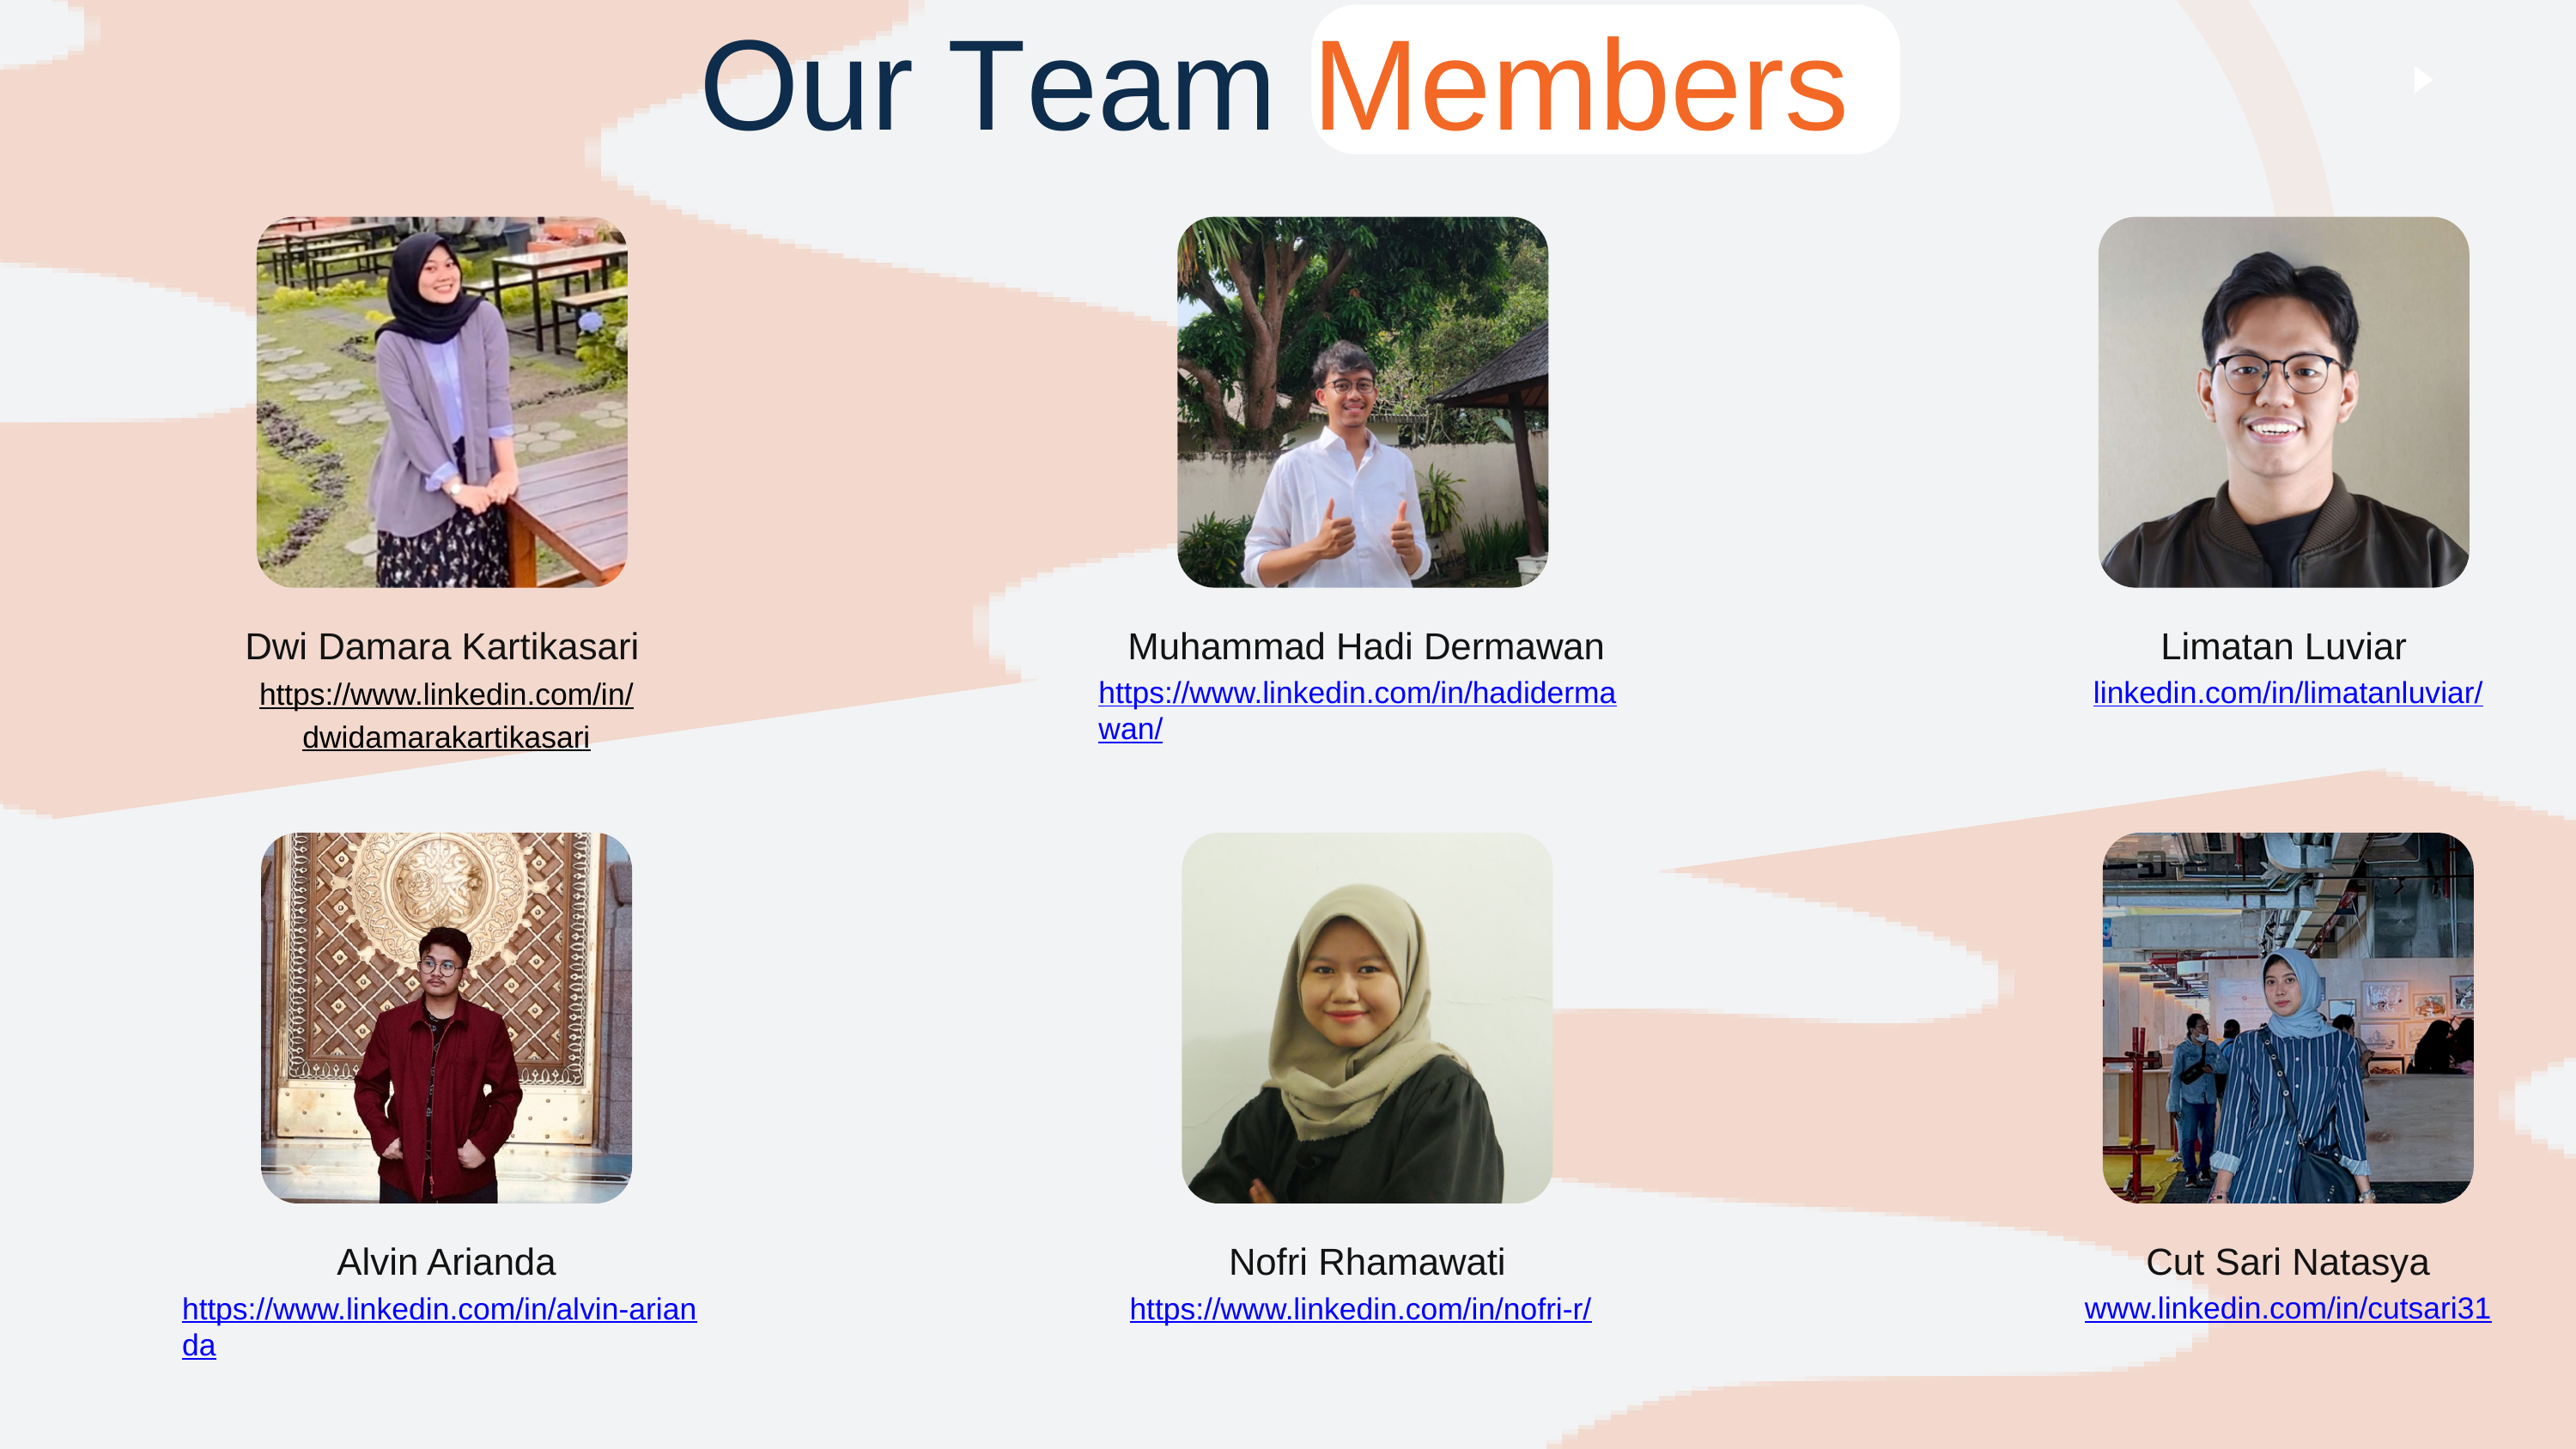

Our T﻿eam Members

Dwi Damara Kartikasari
Muhammad Hadi Dermawan
Limatan Luviar
https://www.linkedin.com/in/hadidermawan/
linkedin.com/in/limatanluviar/
https://www.linkedin.com/in/dwidamarakartikasari

Alvin Arianda
Nofri Rhamawati
Cut Sari Natasya
www.linkedin.com/in/cutsari31
https://www.linkedin.com/in/alvin-arianda
https://www.linkedin.com/in/nofri-r/